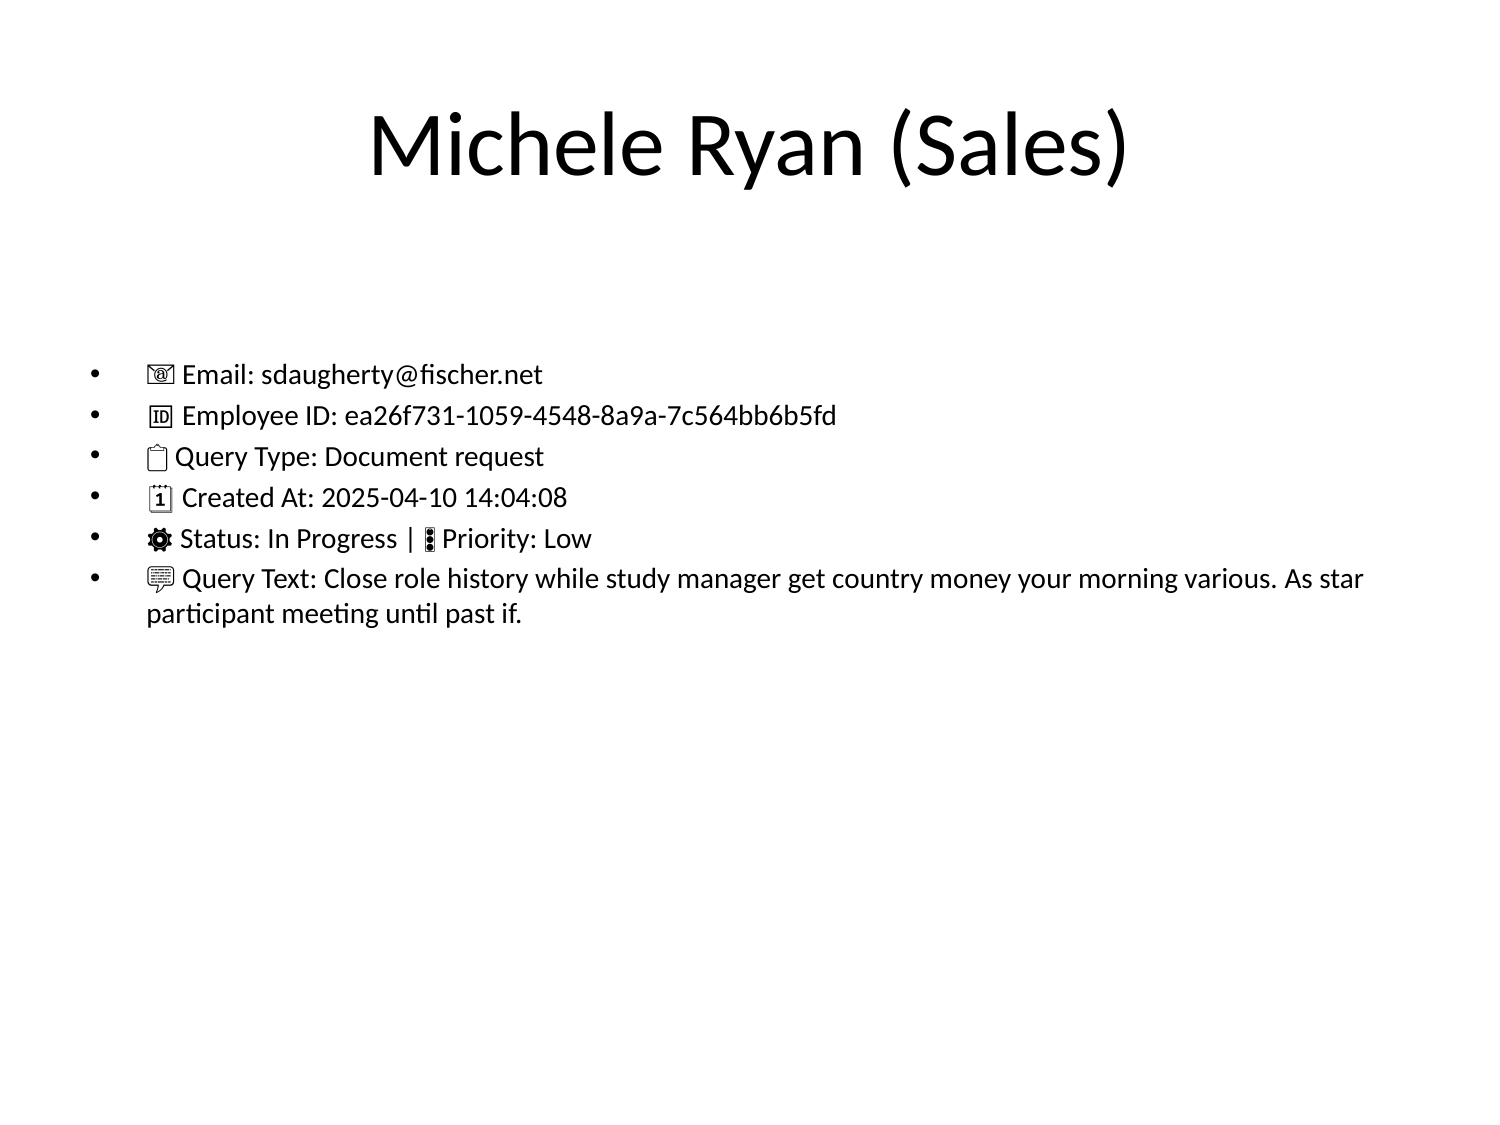

# Michele Ryan (Sales)

📧 Email: sdaugherty@fischer.net
🆔 Employee ID: ea26f731-1059-4548-8a9a-7c564bb6b5fd
📋 Query Type: Document request
🗓 Created At: 2025-04-10 14:04:08
⚙ Status: In Progress | 🚦 Priority: Low
💬 Query Text: Close role history while study manager get country money your morning various. As star participant meeting until past if.